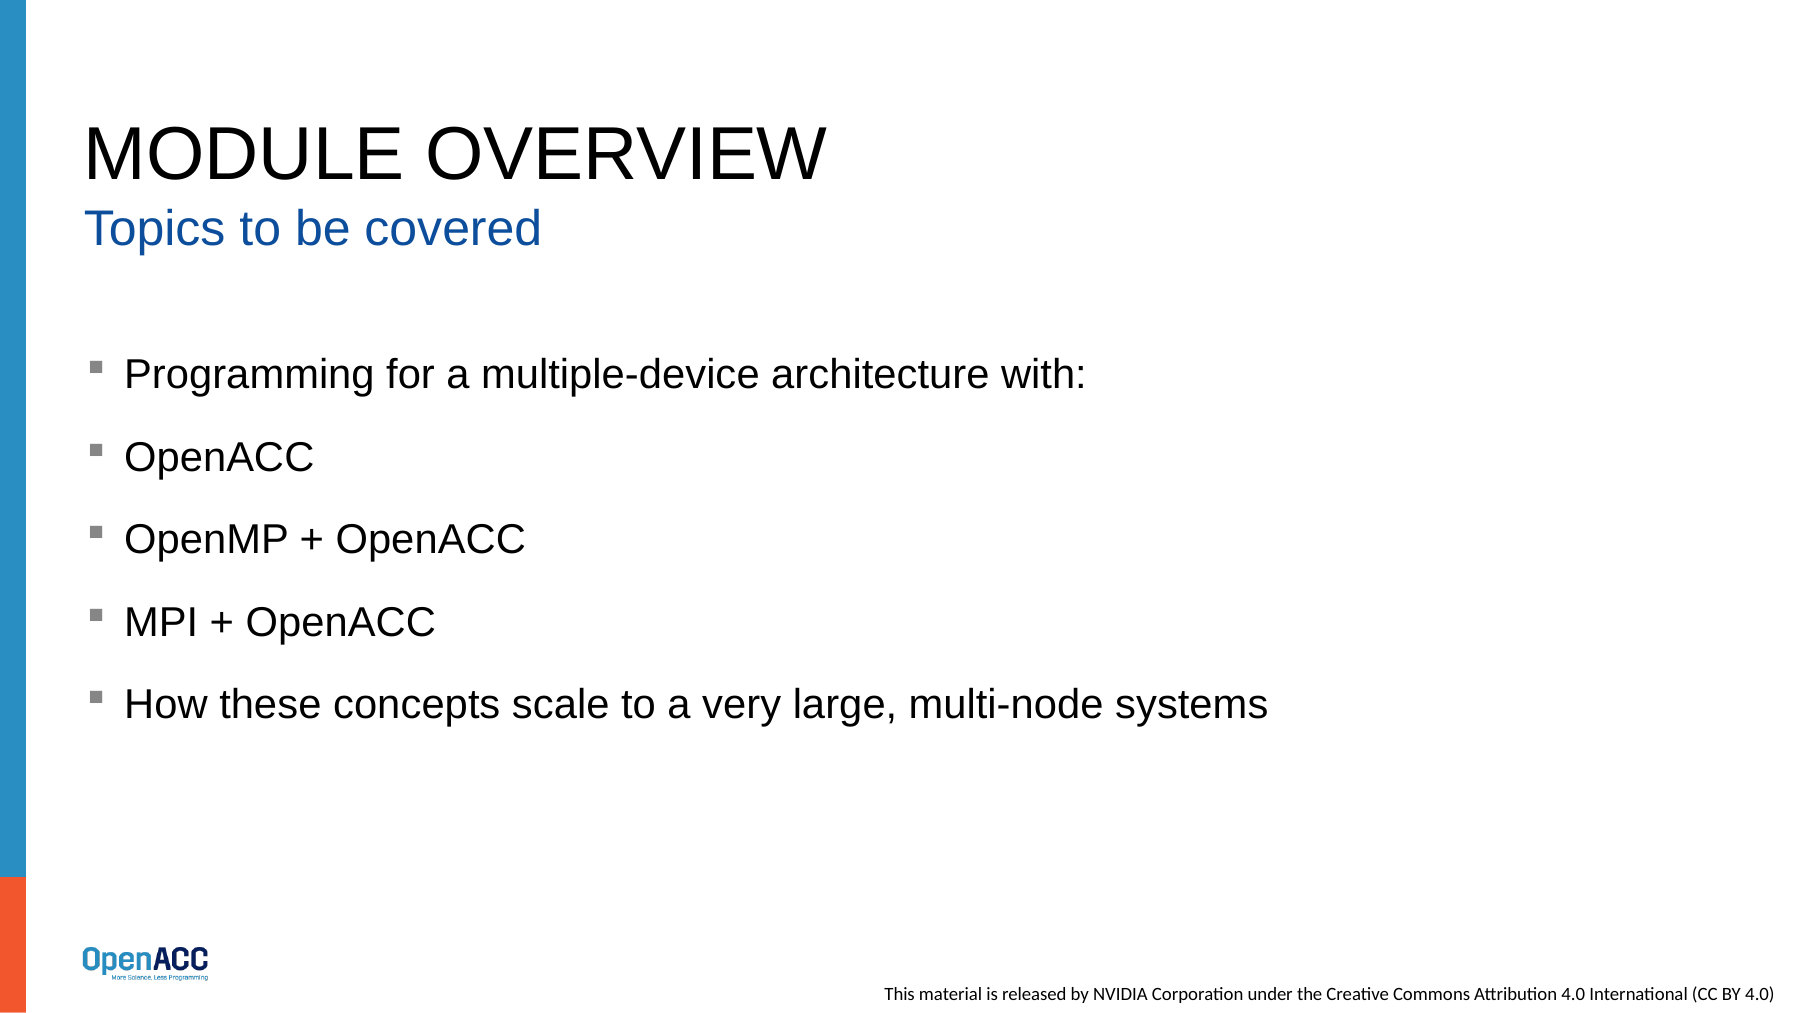

# Module OVERVIEW
Topics to be covered
Programming for a multiple-device architecture with:
OpenACC
OpenMP + OpenACC
MPI + OpenACC
How these concepts scale to a very large, multi-node systems